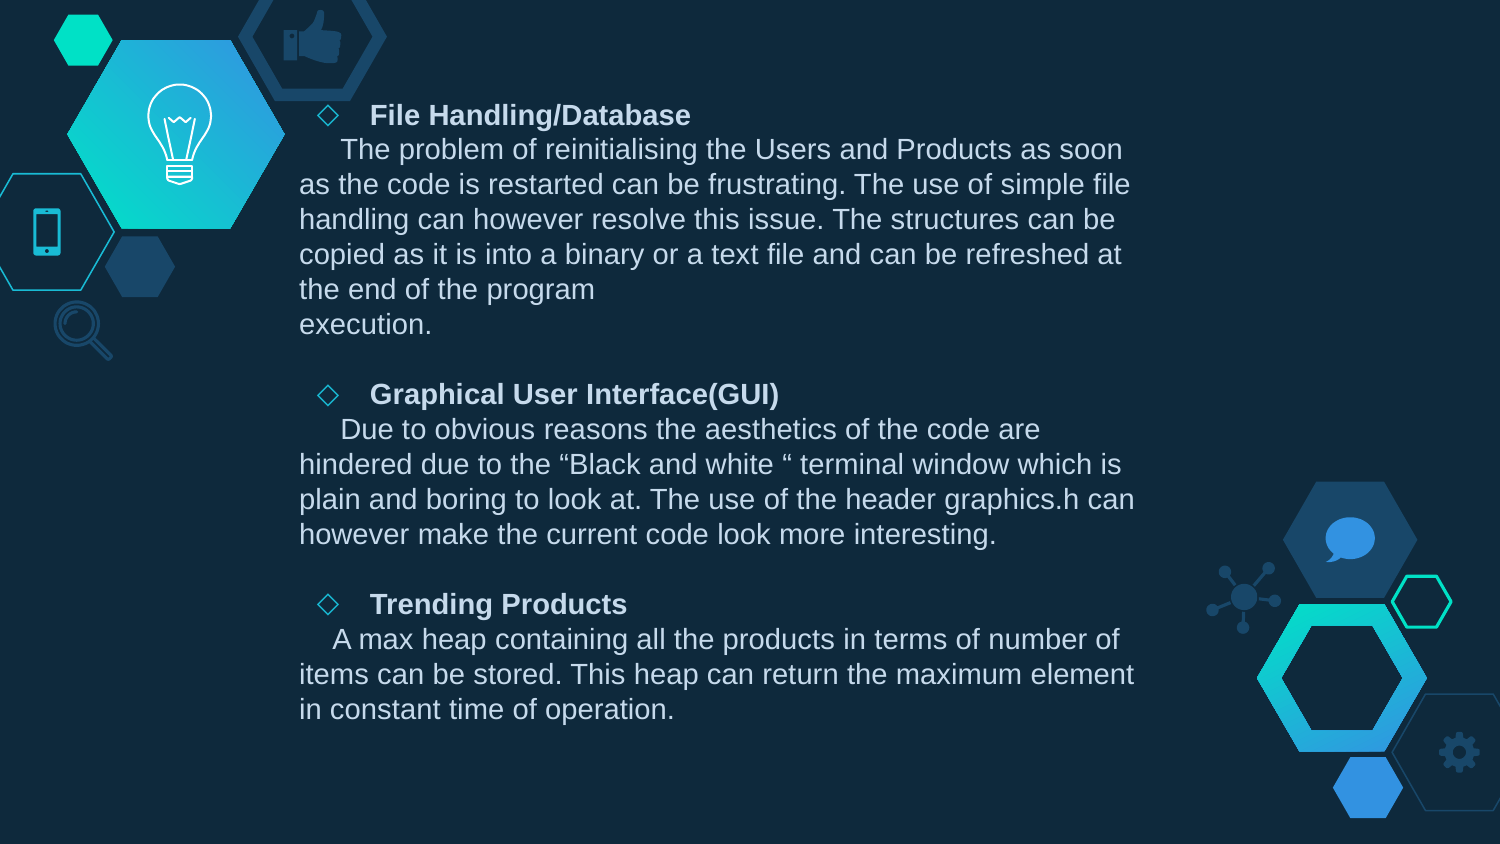

File Handling/Database
     The problem of reinitialising the Users and Products as soon as the code is restarted can be frustrating. The use of simple file handling can however resolve this issue. The structures can be copied as it is into a binary or a text file and can be refreshed at the end of the program
execution.

Graphical User Interface(GUI)
     Due to obvious reasons the aesthetics of the code are hindered due to the “Black and white “ terminal window which is plain and boring to look at. The use of the header graphics.h can however make the current code look more interesting.

Trending Products
    A max heap containing all the products in terms of number of items can be stored. This heap can return the maximum element in constant time of operation.

#